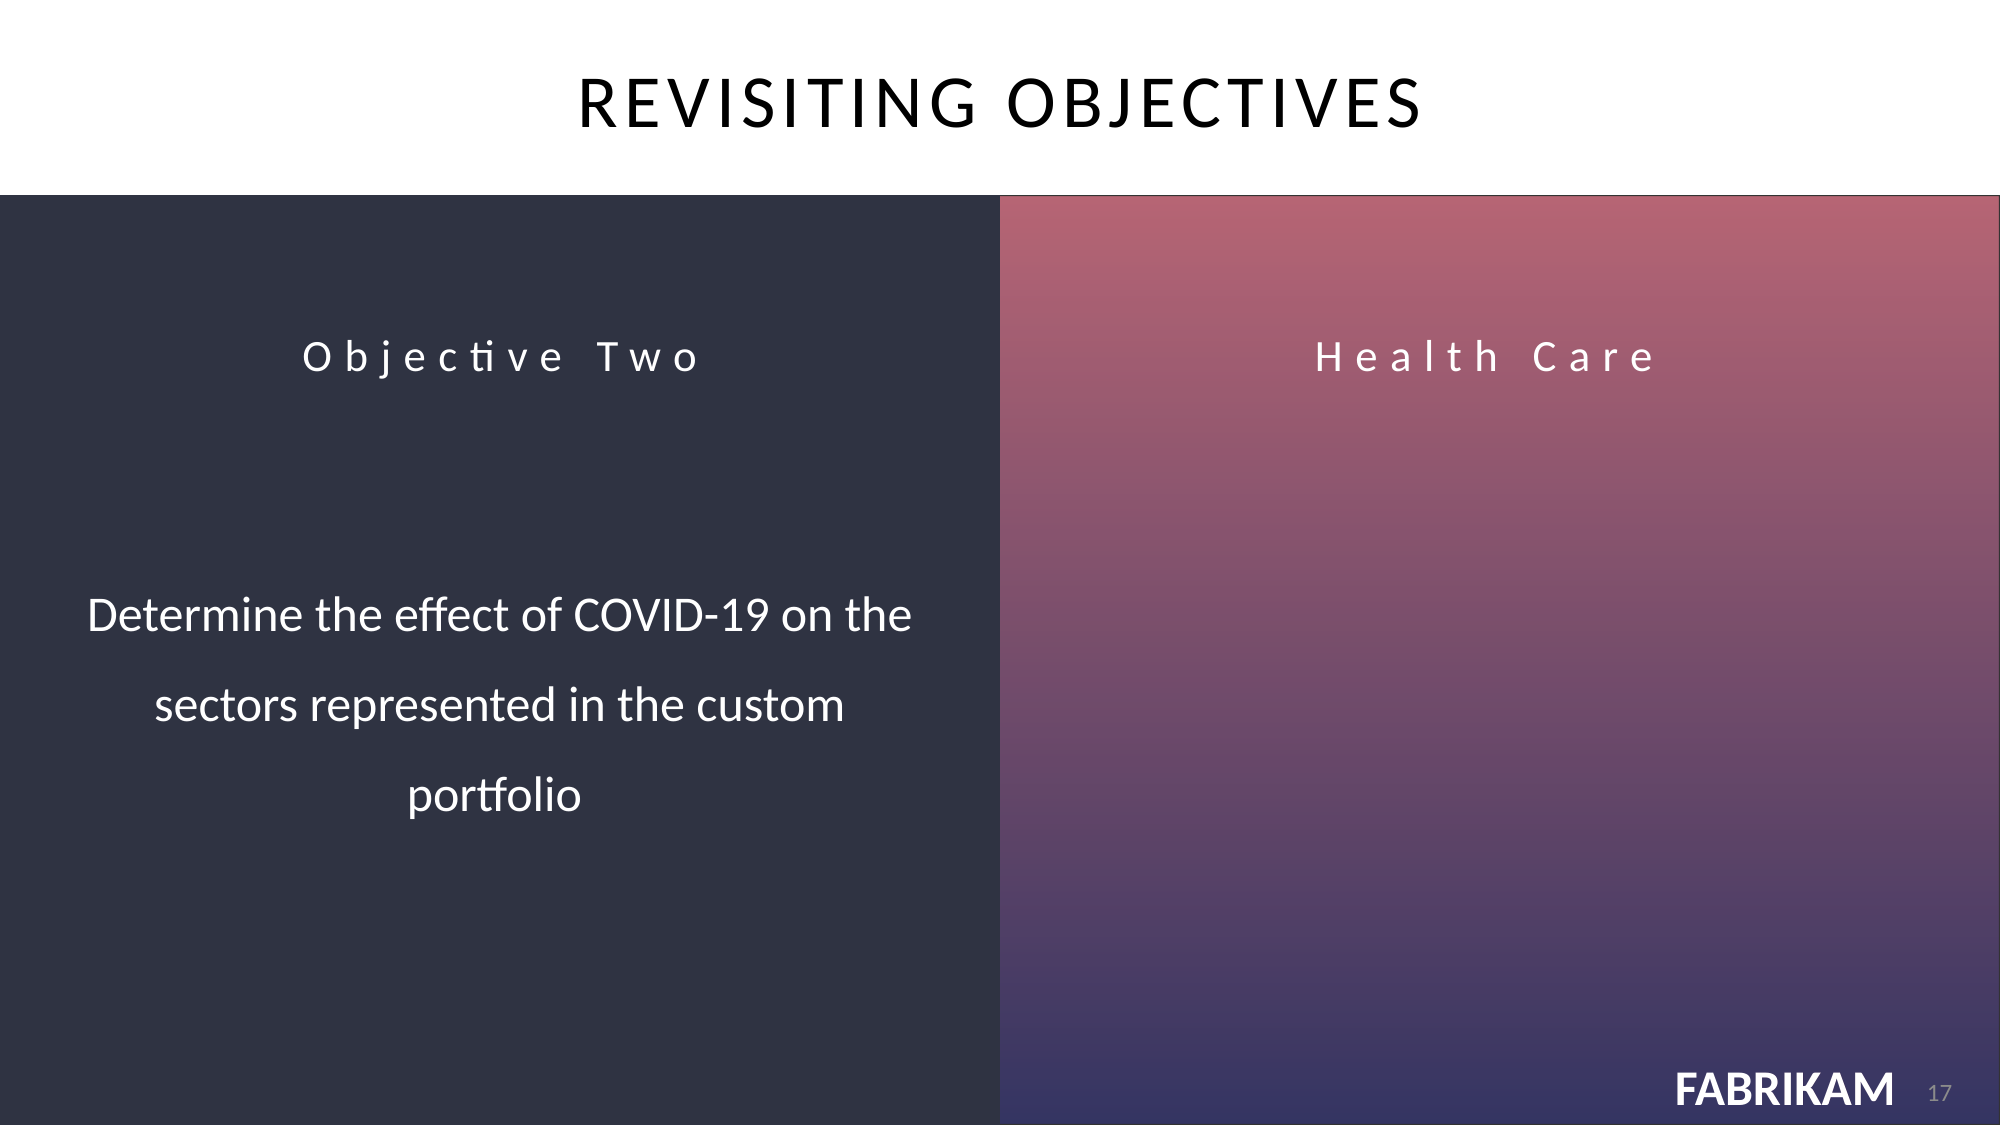

# Revisiting Objectives
Objective Two
Health Care

Determine the effect of COVID-19 on the sectors represented in the custom portfolio
17